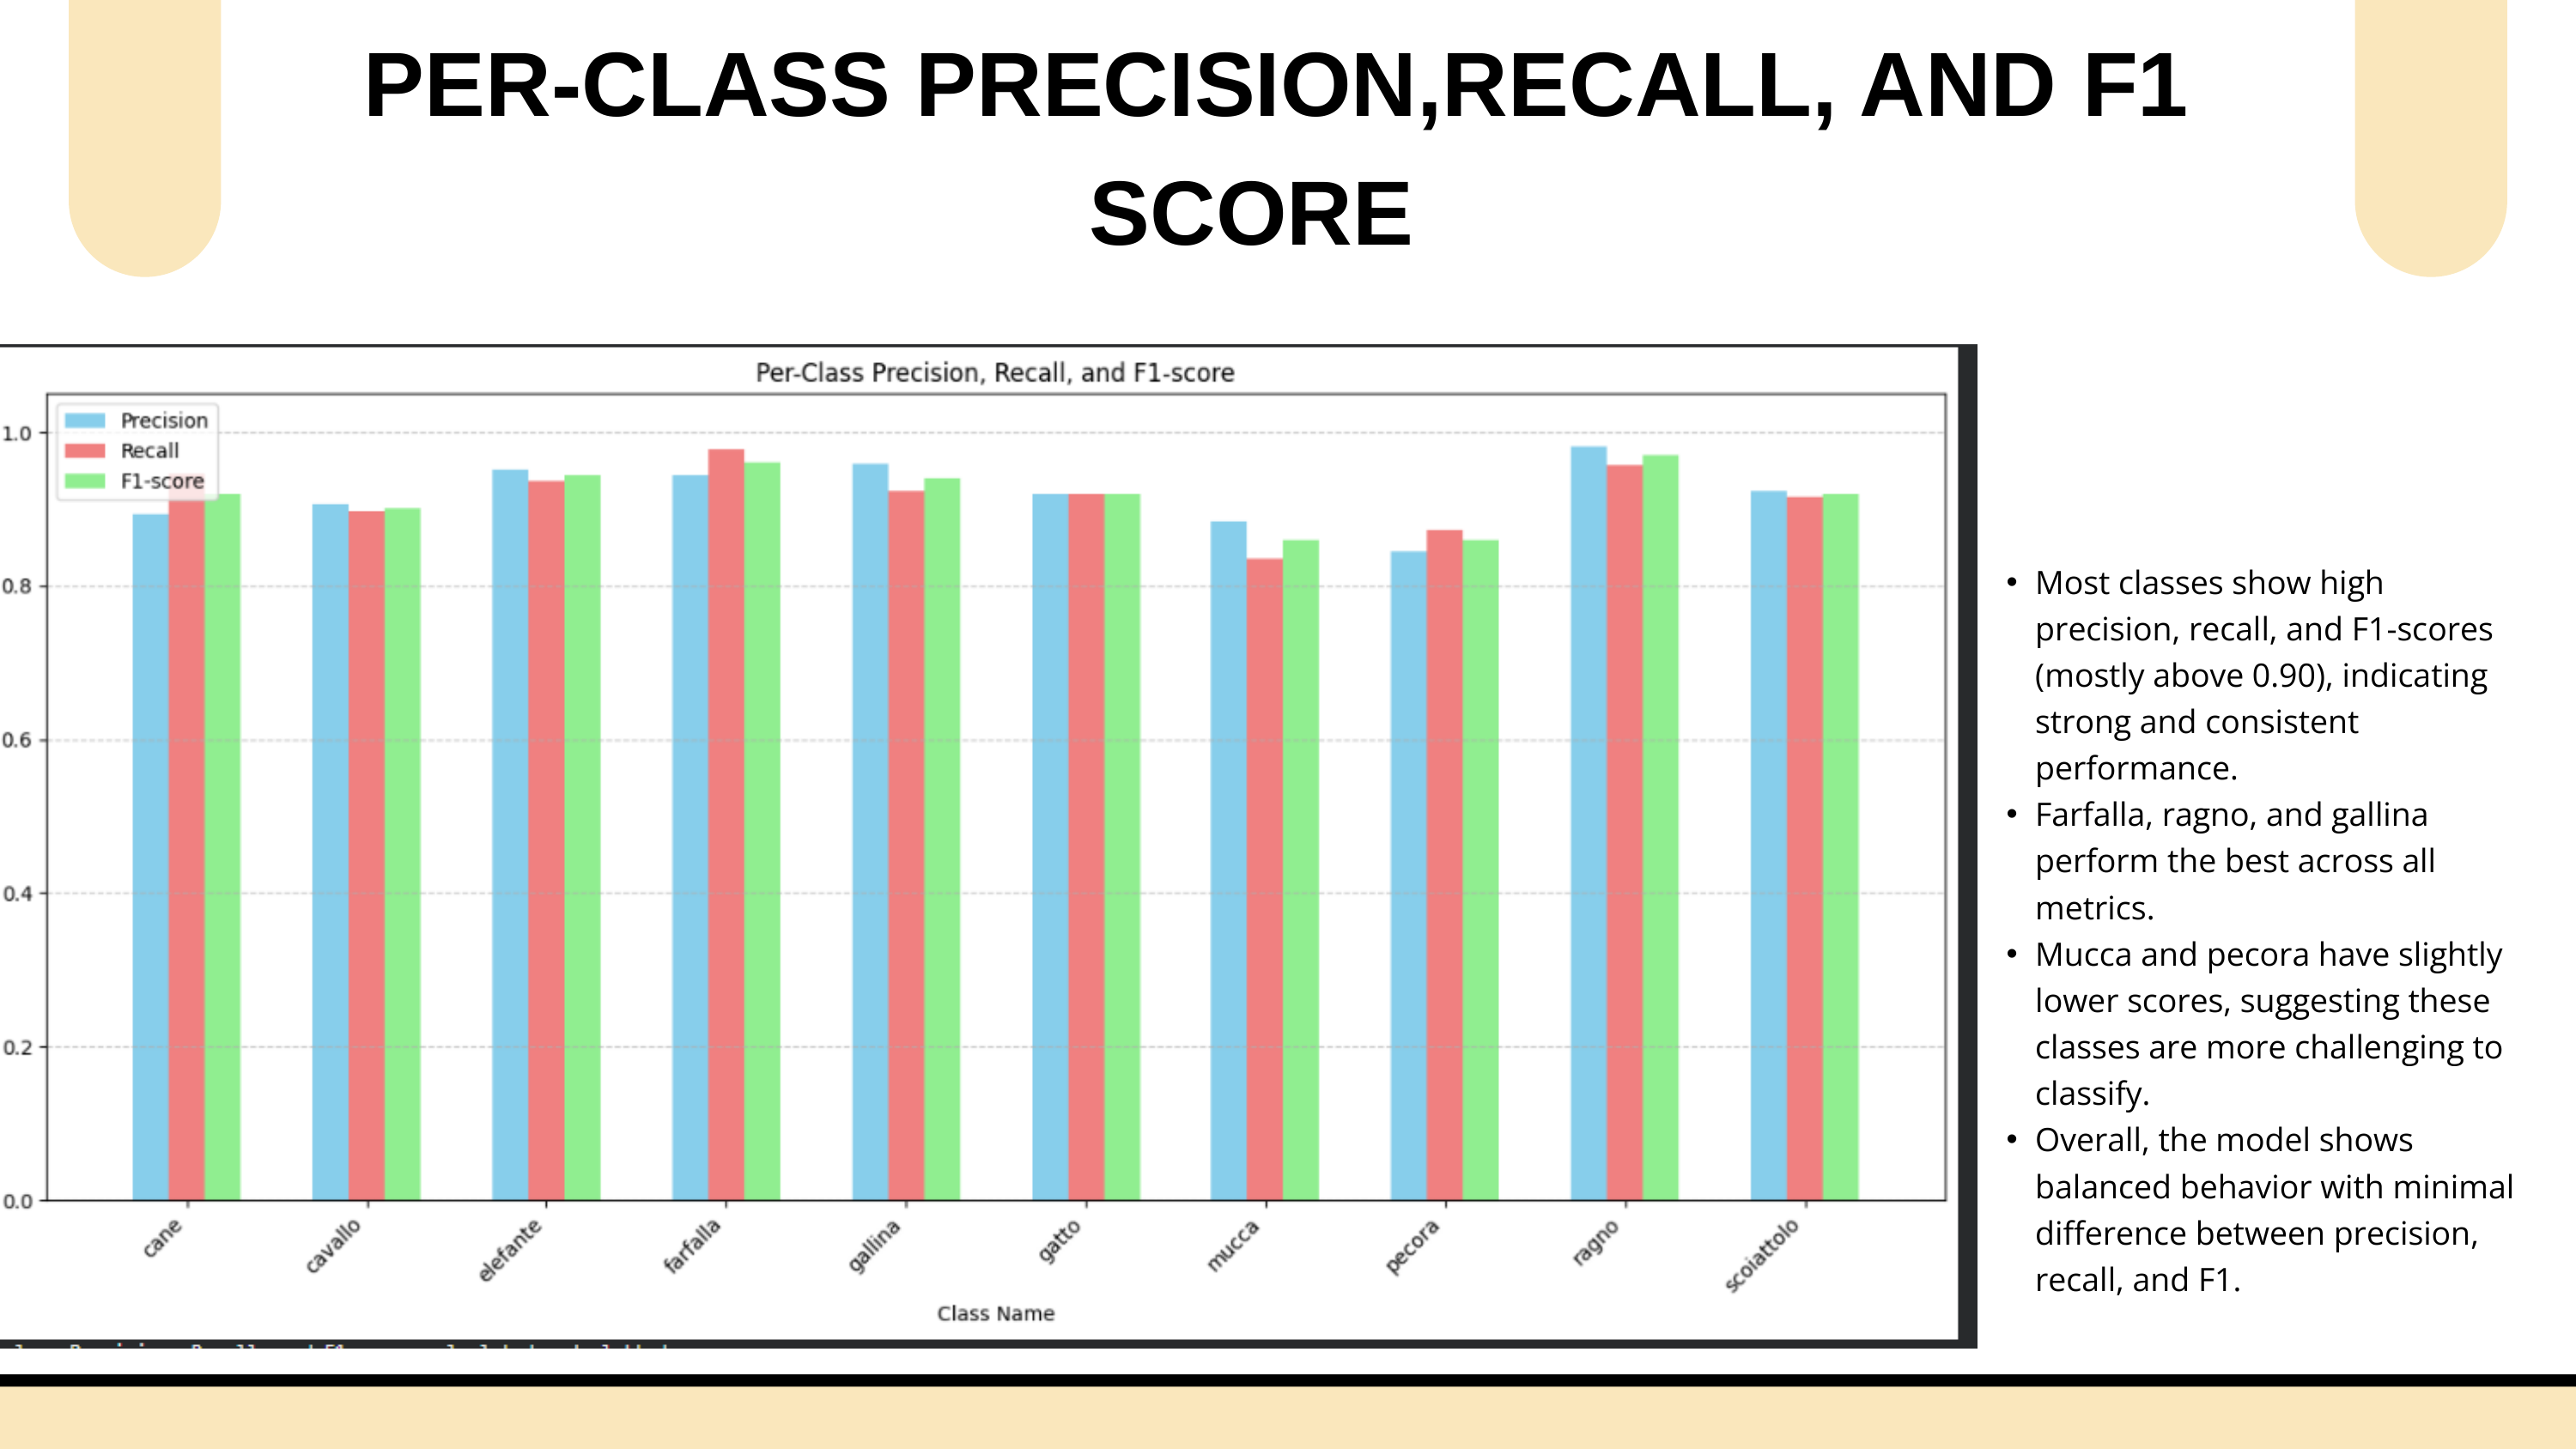

PER-CLASS PRECISION,RECALL, AND F1 SCORE

Most classes show high precision, recall, and F1-scores (mostly above 0.90), indicating strong and consistent performance.
Farfalla, ragno, and gallina perform the best across all metrics.
Mucca and pecora have slightly lower scores, suggesting these classes are more challenging to classify.
Overall, the model shows balanced behavior with minimal difference between precision, recall, and F1.